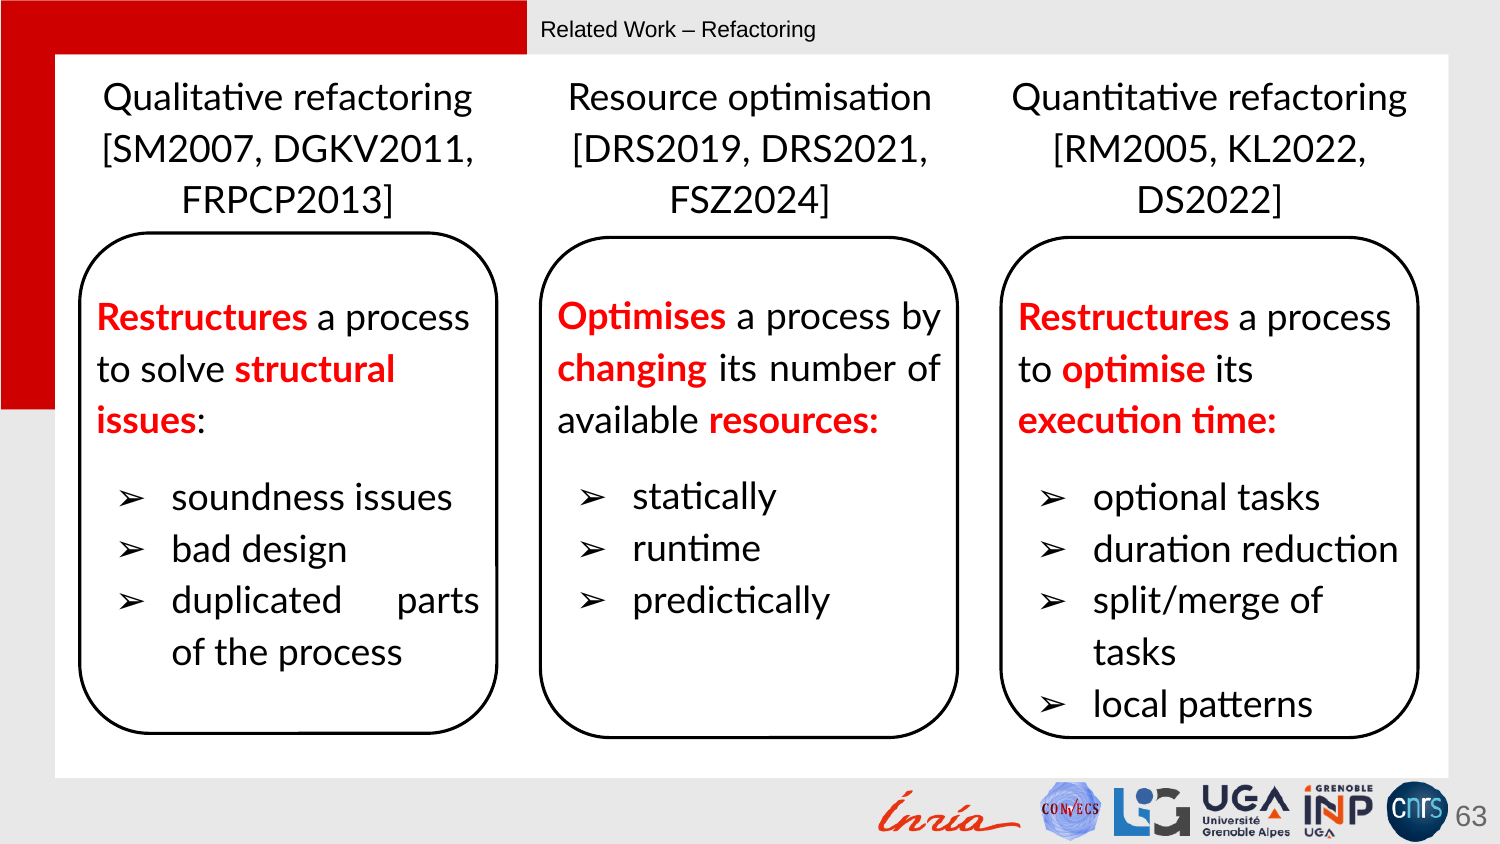

# Related Work – Refactoring
Qualitative refactoring
[SM2007, DGKV2011, FRPCP2013]
Resource optimisation
[DRS2019, DRS2021, FSZ2024]
Quantitative refactoring
[RM2005, KL2022, DS2022]

Optimises a process by changing its number of available resources:
statically
runtime
predictically
Restructures a process to optimise its execution time:
optional tasks
duration reduction
split/merge of tasks
local patterns
Restructures a process to solve structural issues:
soundness issues
bad design
duplicated parts
of the process
63